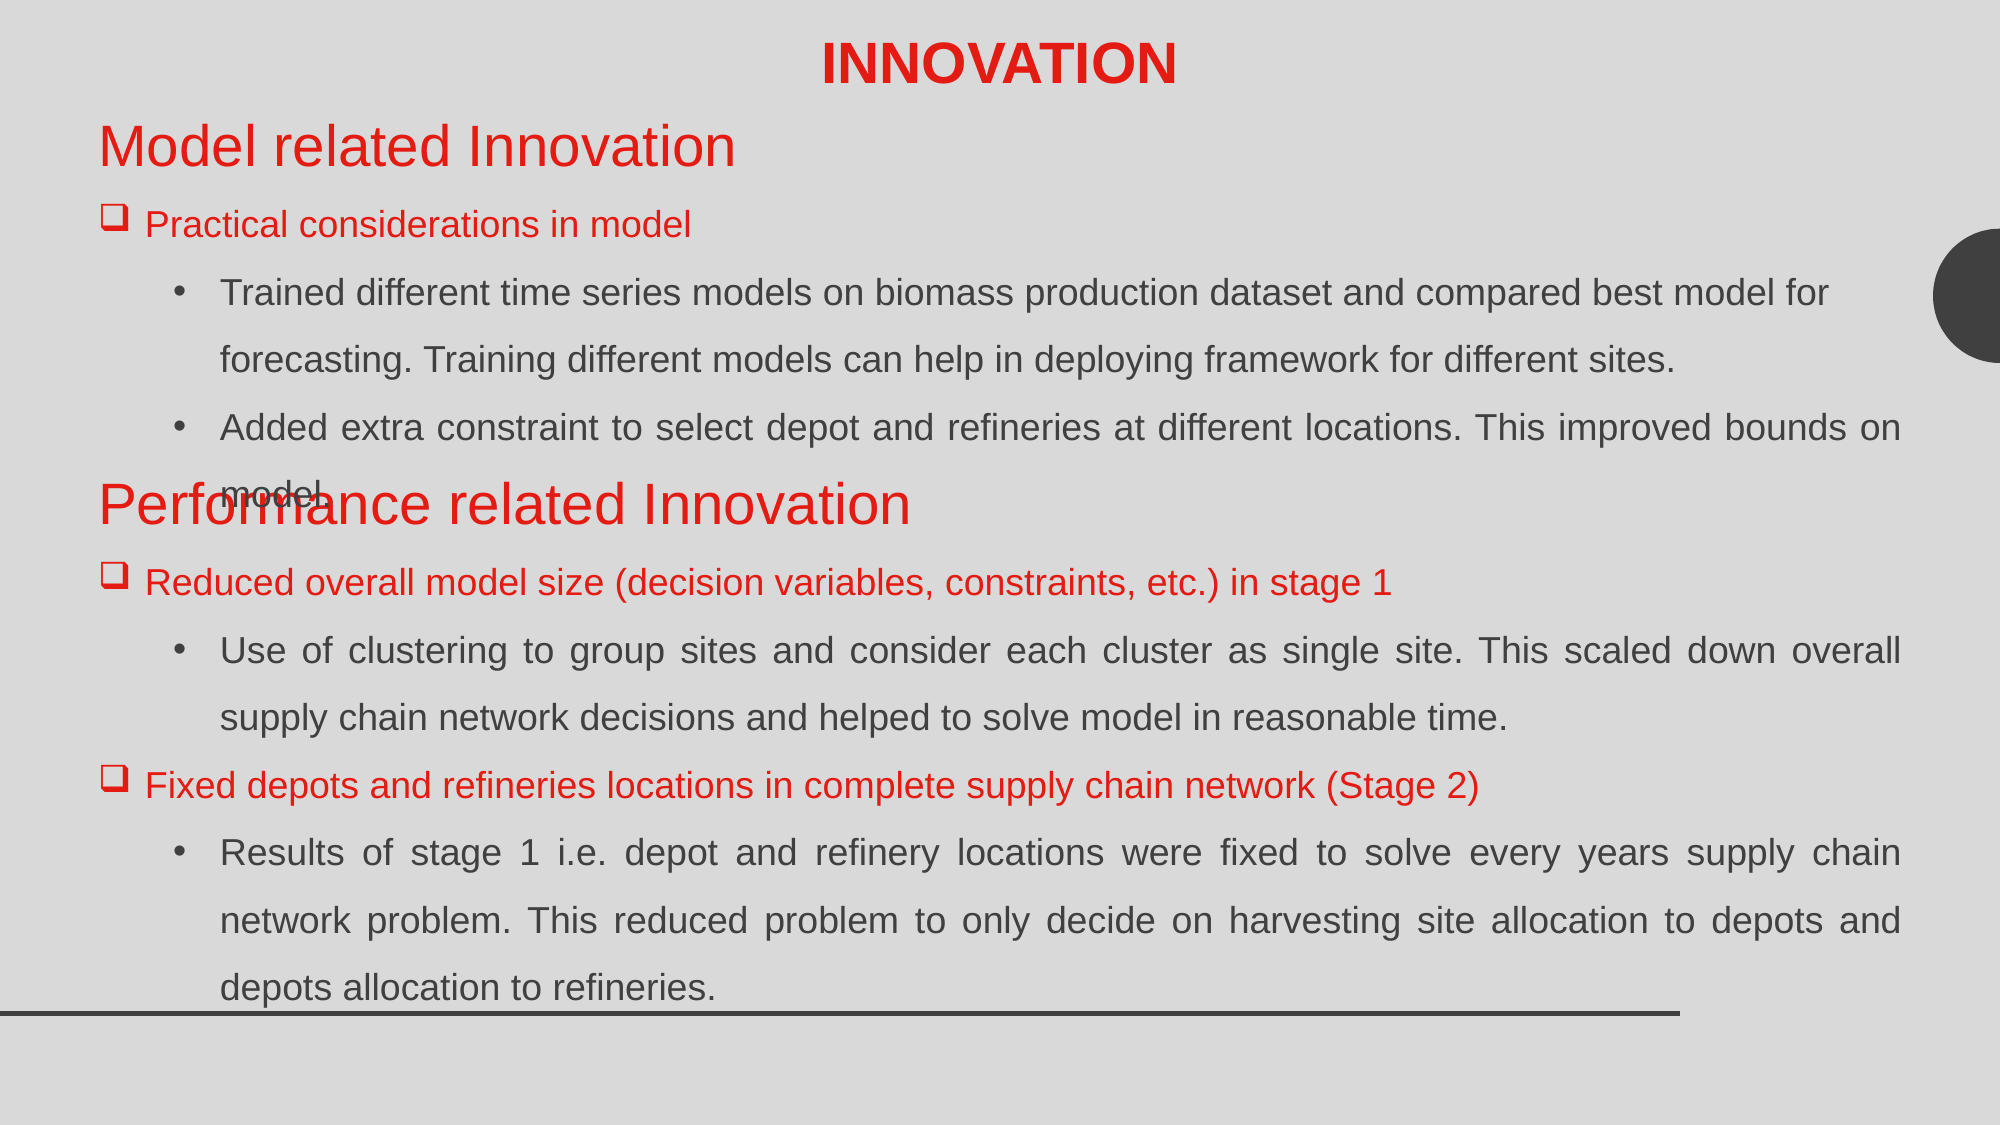

INNOVATION
Model related Innovation
Practical considerations in model
Trained different time series models on biomass production dataset and compared best model for forecasting. Training different models can help in deploying framework for different sites.
Added extra constraint to select depot and refineries at different locations. This improved bounds on model.
Performance related Innovation
Reduced overall model size (decision variables, constraints, etc.) in stage 1
Use of clustering to group sites and consider each cluster as single site. This scaled down overall supply chain network decisions and helped to solve model in reasonable time.
Fixed depots and refineries locations in complete supply chain network (Stage 2)
Results of stage 1 i.e. depot and refinery locations were fixed to solve every years supply chain network problem. This reduced problem to only decide on harvesting site allocation to depots and depots allocation to refineries.